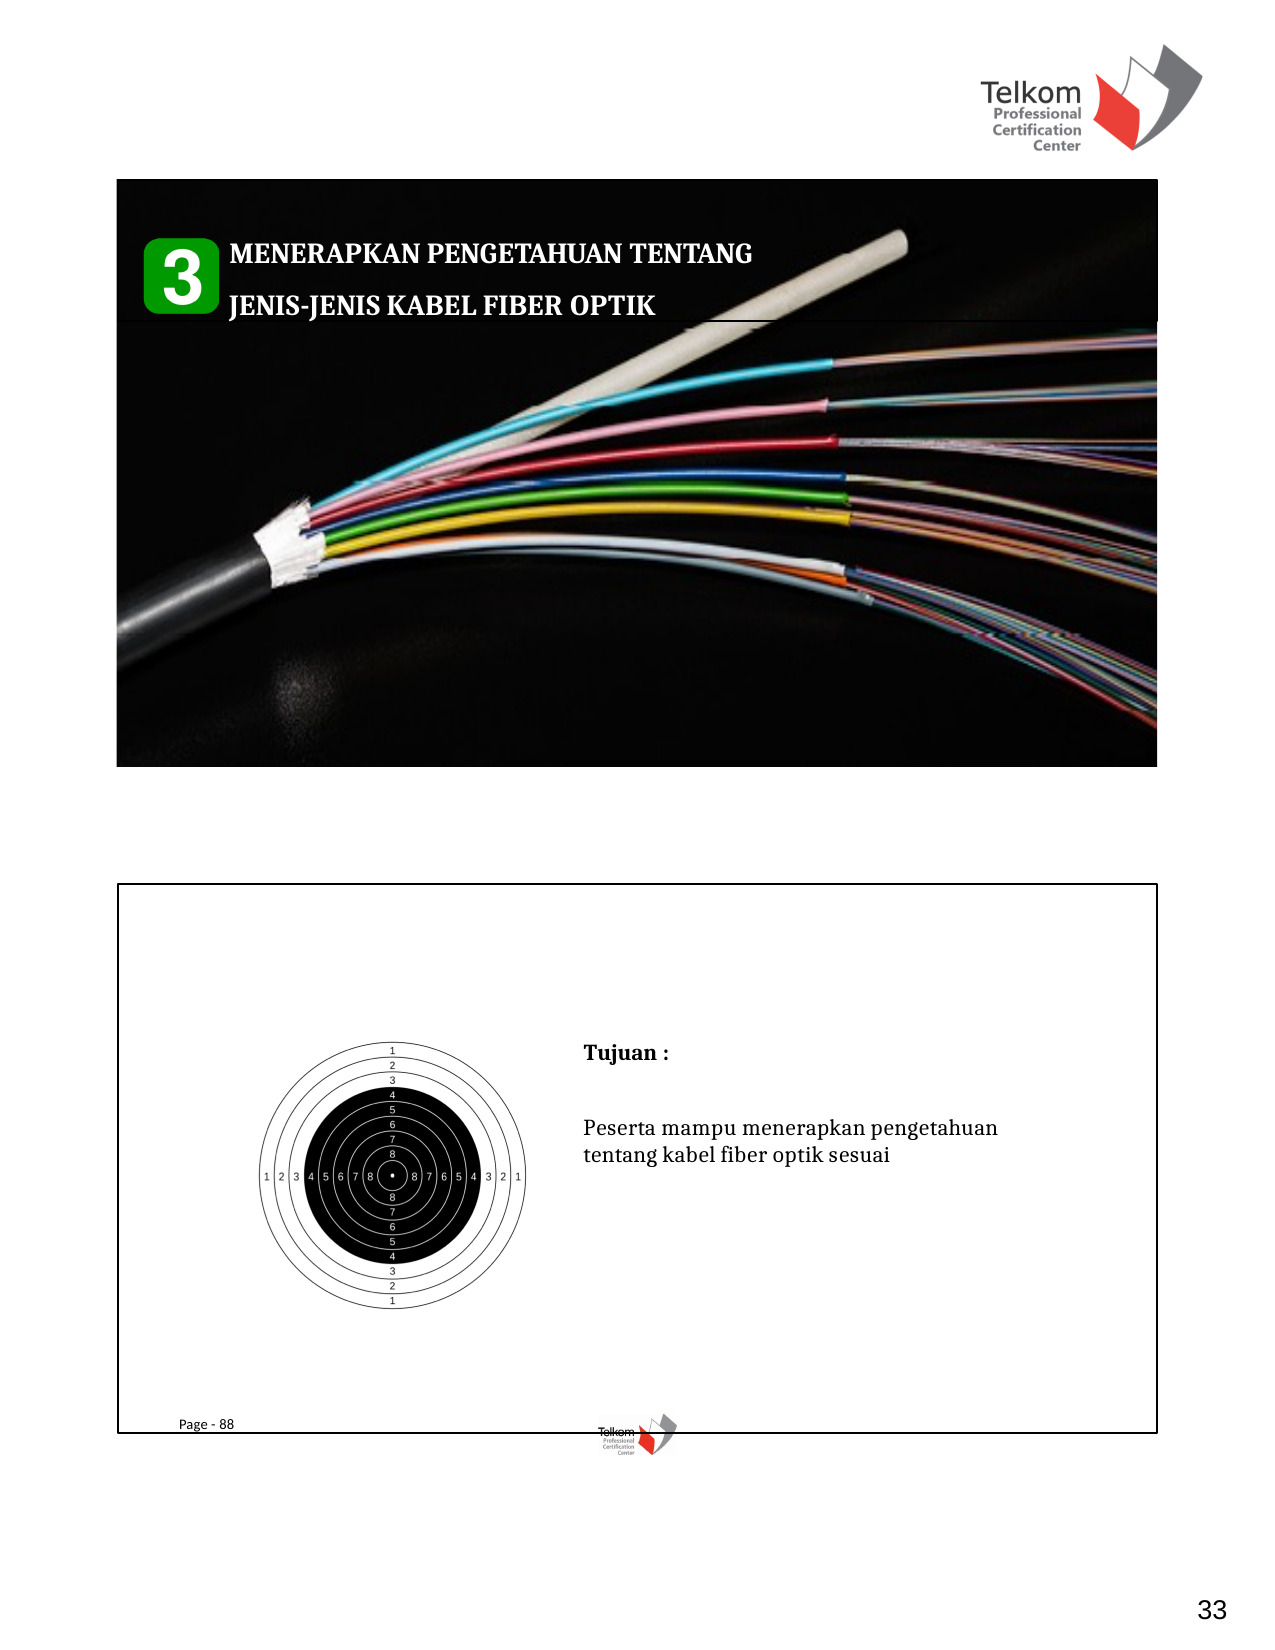

MENERAPKAN PENGETAHUAN TENTANG  JENIS-JENIS KABEL FIBER OPTIK

Page - 87

Tujuan :

Peserta mampu menerapkan pengetahuan  tentang kabel fiber optik sesuai

Page - 88

33